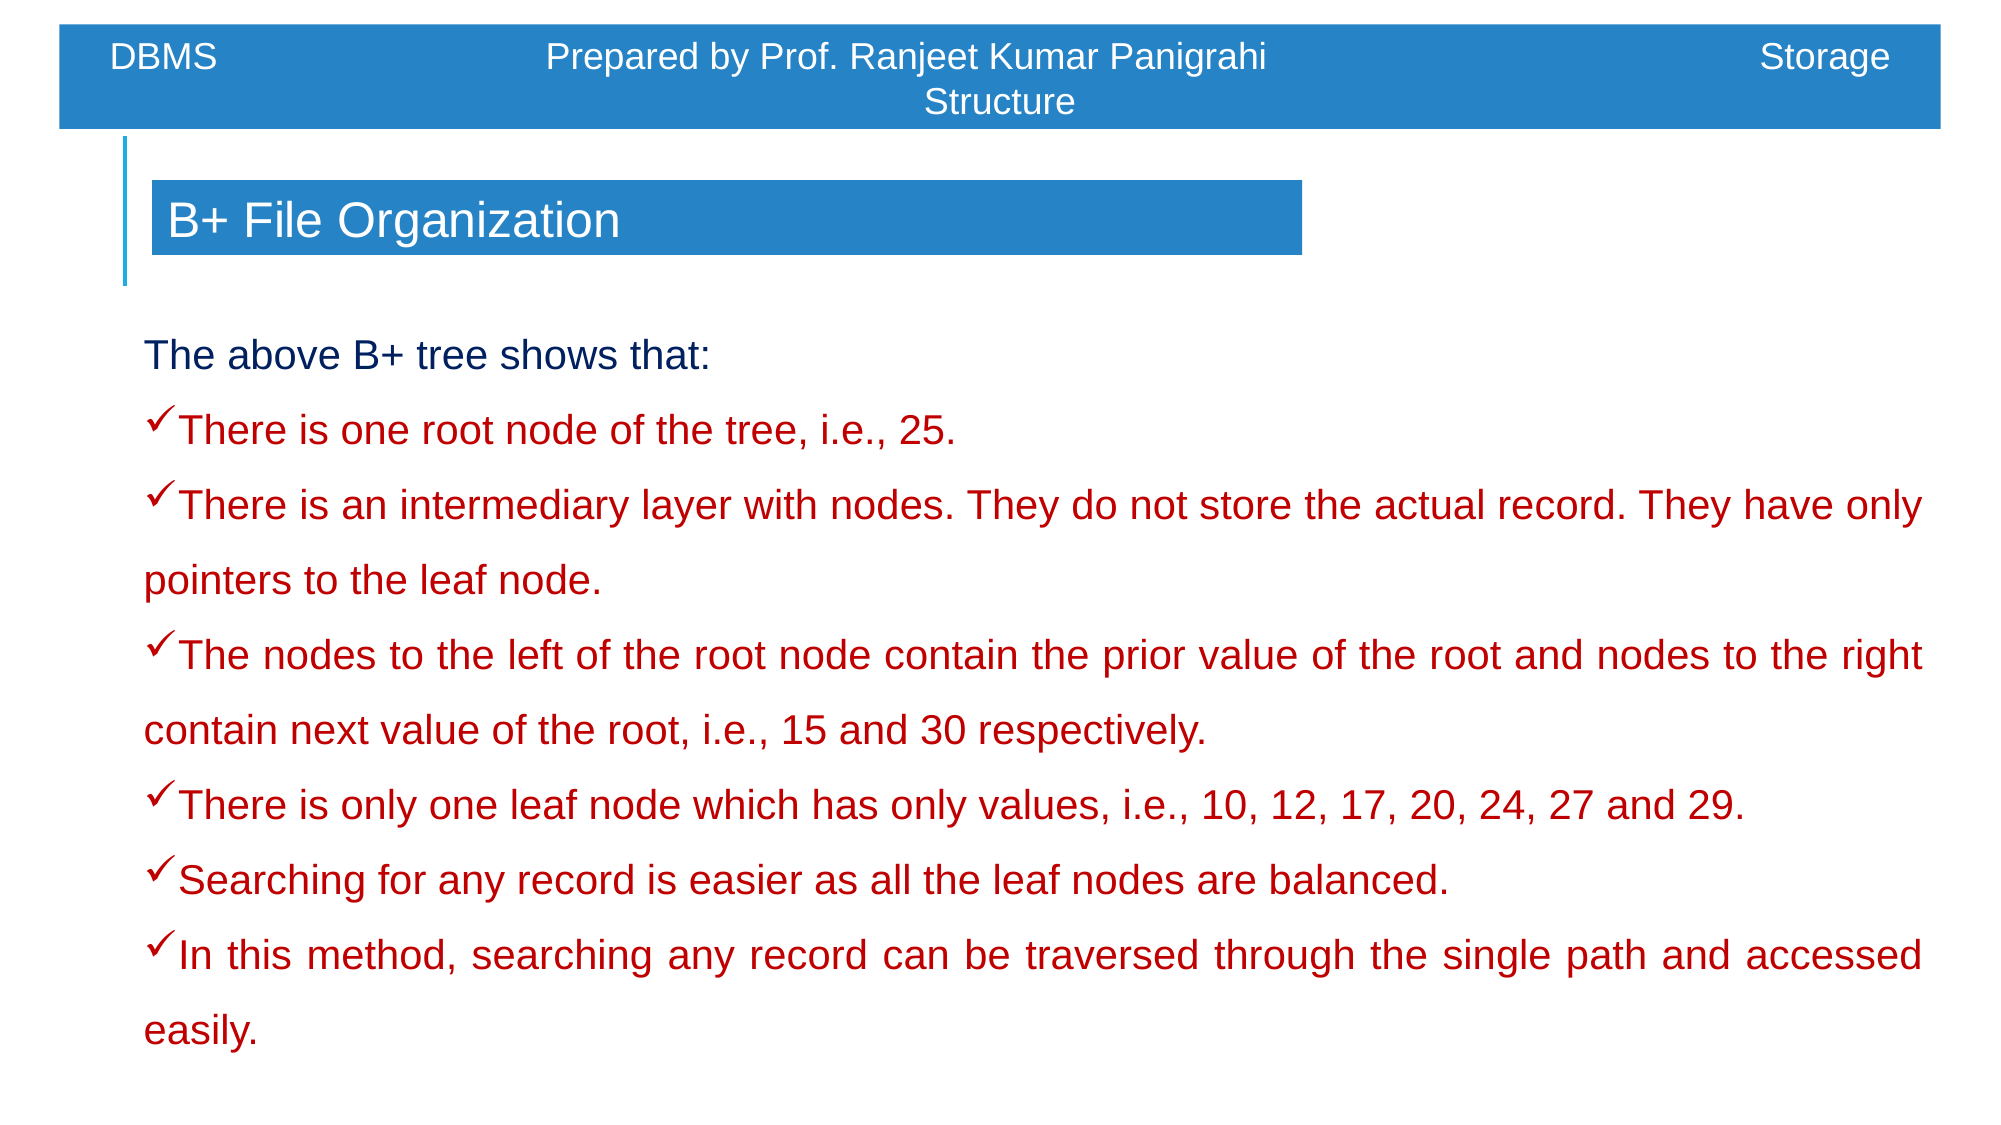

DBMS 		             Prepared by Prof. Ranjeet Kumar Panigrahi				Storage Structure
B+ File Organization
The above B+ tree shows that:
There is one root node of the tree, i.e., 25.
There is an intermediary layer with nodes. They do not store the actual record. They have only pointers to the leaf node.
The nodes to the left of the root node contain the prior value of the root and nodes to the right contain next value of the root, i.e., 15 and 30 respectively.
There is only one leaf node which has only values, i.e., 10, 12, 17, 20, 24, 27 and 29.
Searching for any record is easier as all the leaf nodes are balanced.
In this method, searching any record can be traversed through the single path and accessed easily.